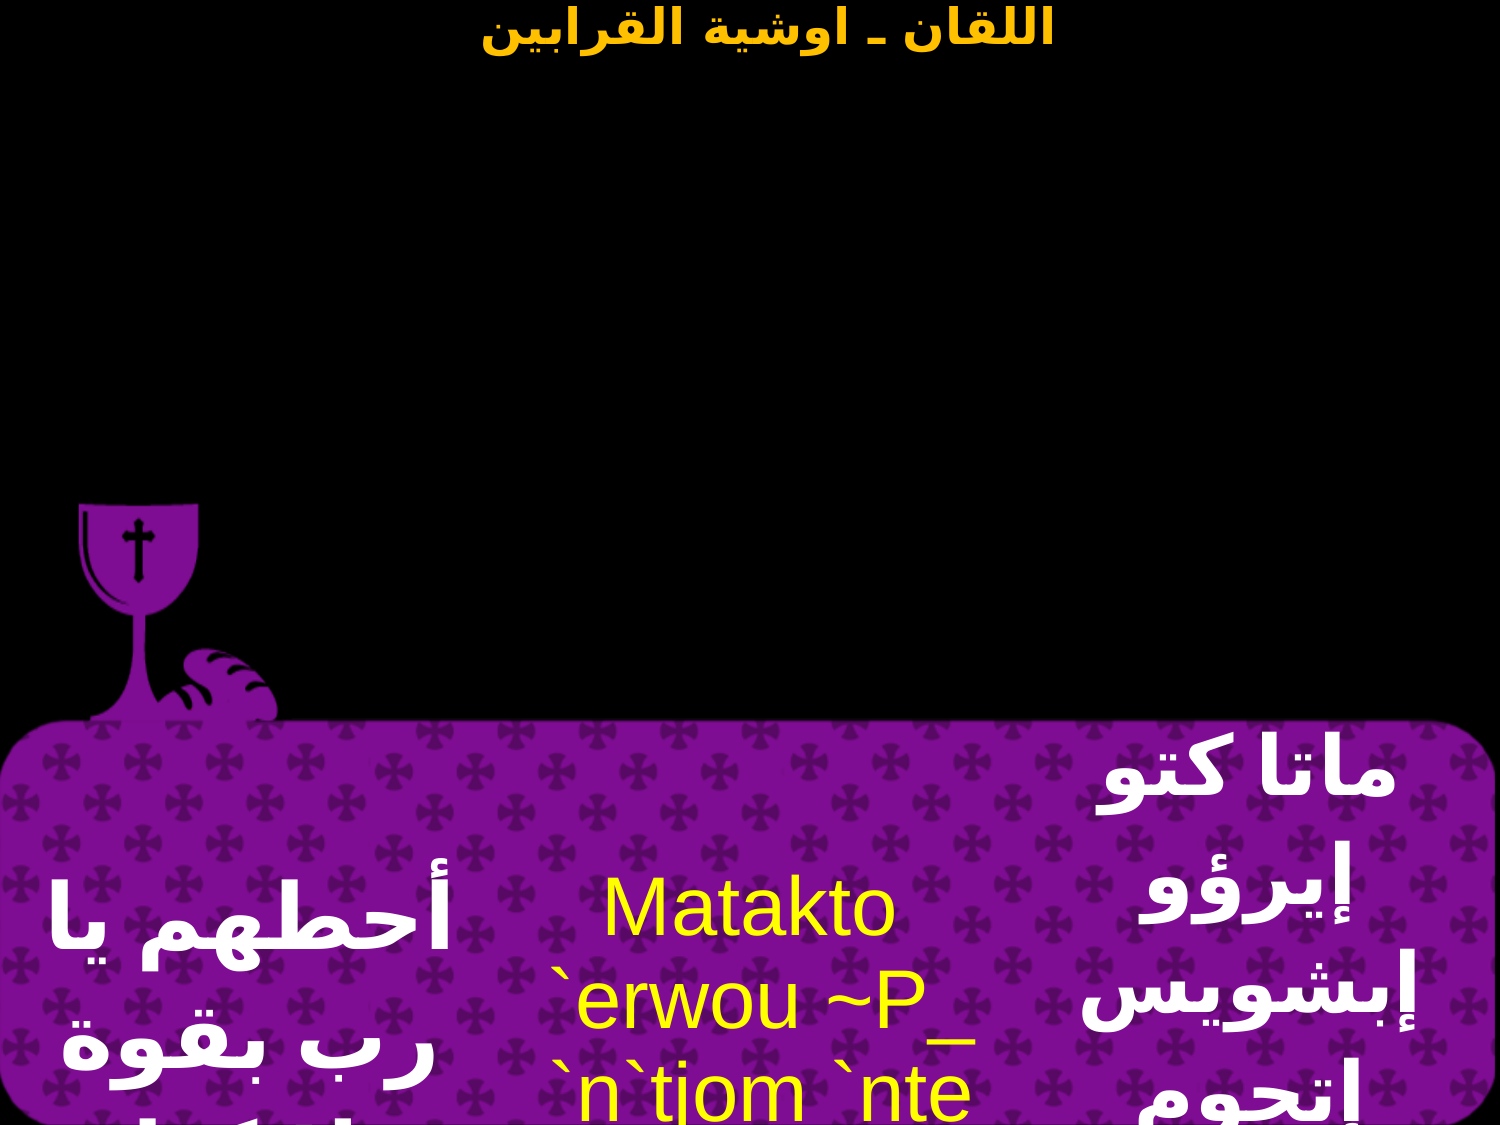

| أحطهم يا رب بقوة ملائكتك | Matakto `erwou ~P\_ `n`tjom `nte nakaggeloc | ماتا كتو إيرؤو إبشويس إتجوم إنتى نيك انجيلوس |
| --- | --- | --- |